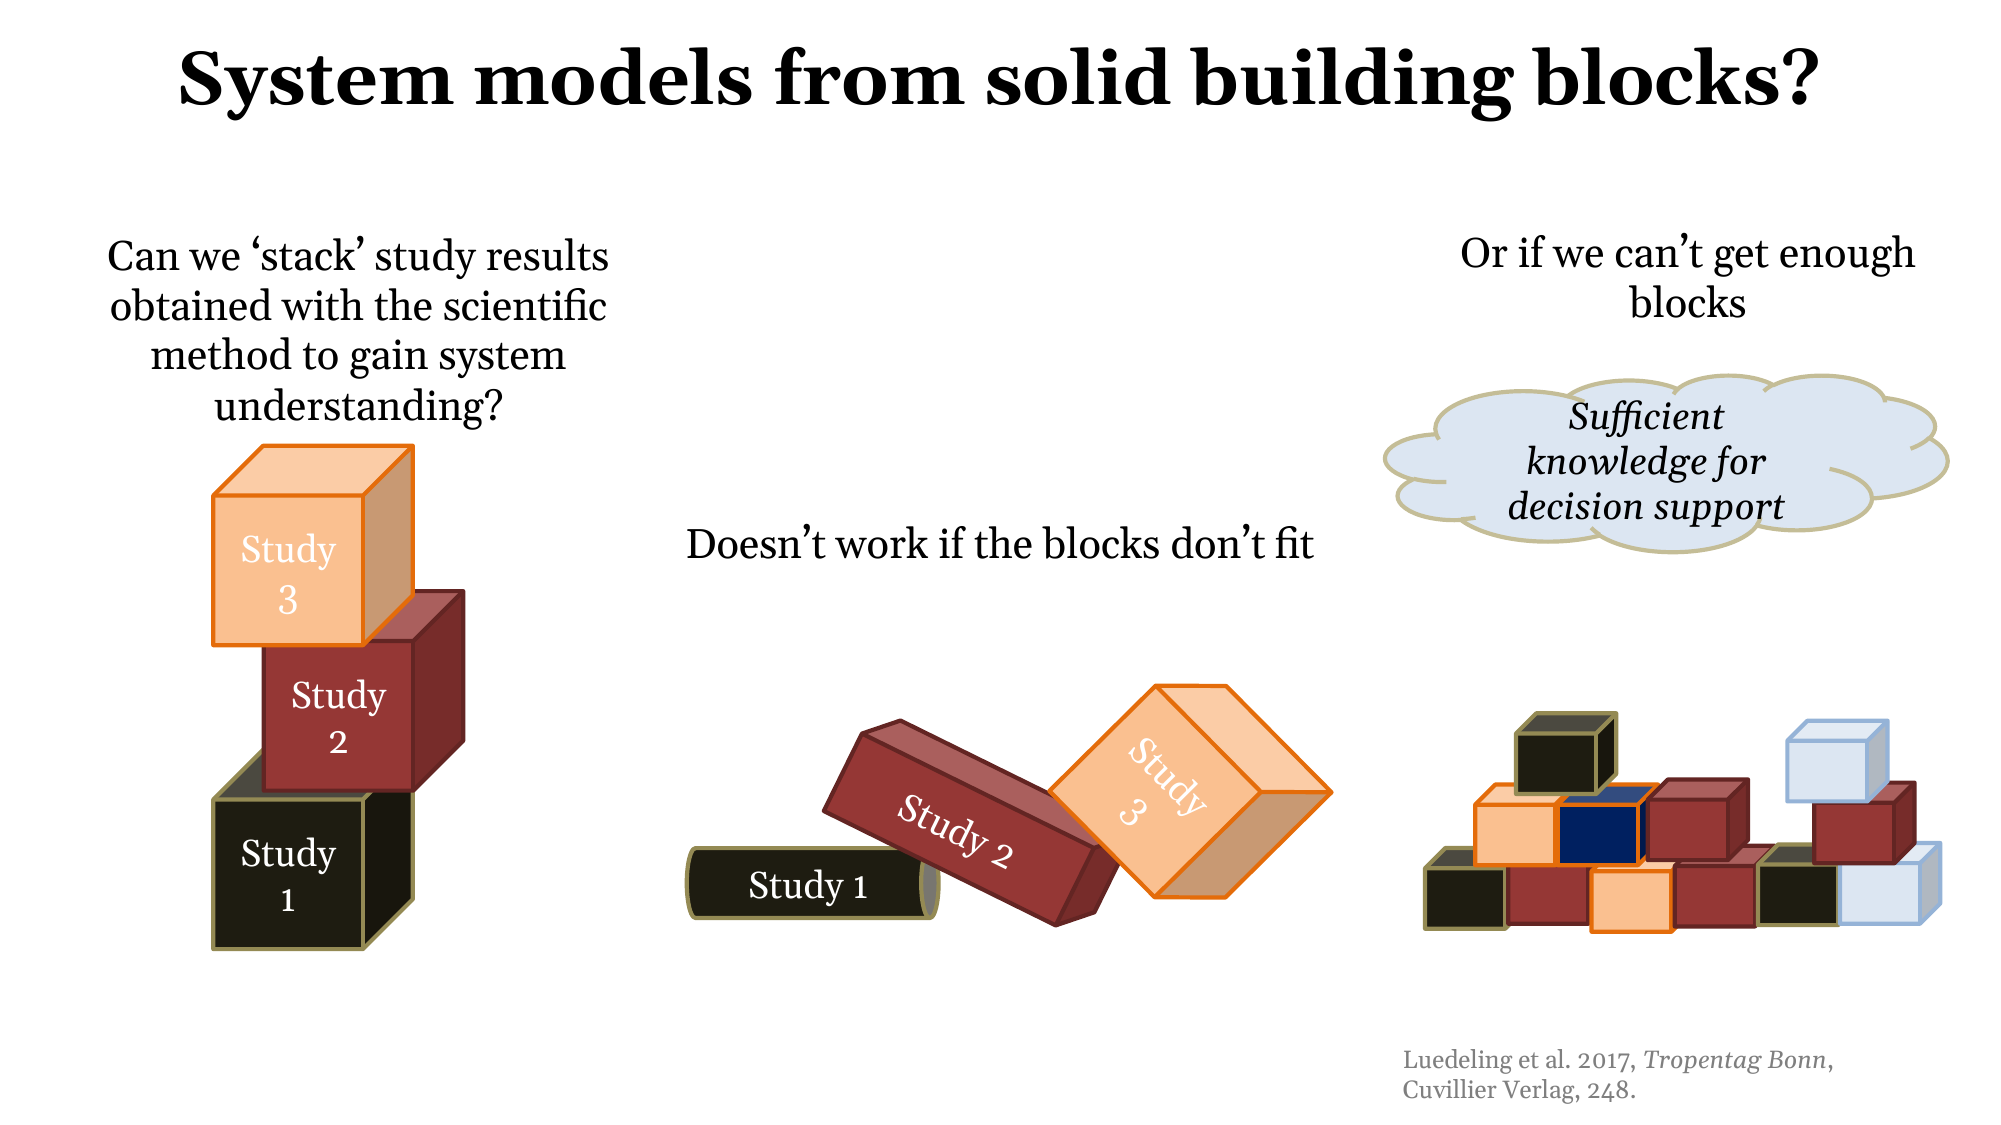

# System models from solid building blocks?
Or if we can’t get enough blocks
Can we ‘stack’ study results obtained with the scientific method to gain system understanding?
Sufficient knowledge for decision support
Study 3
Doesn’t work if the blocks don’t fit
Study 2
Study 3

Study 1
Study 1
Study 2

Luedeling et al. 2017, Tropentag Bonn, Cuvillier Verlag, 248.